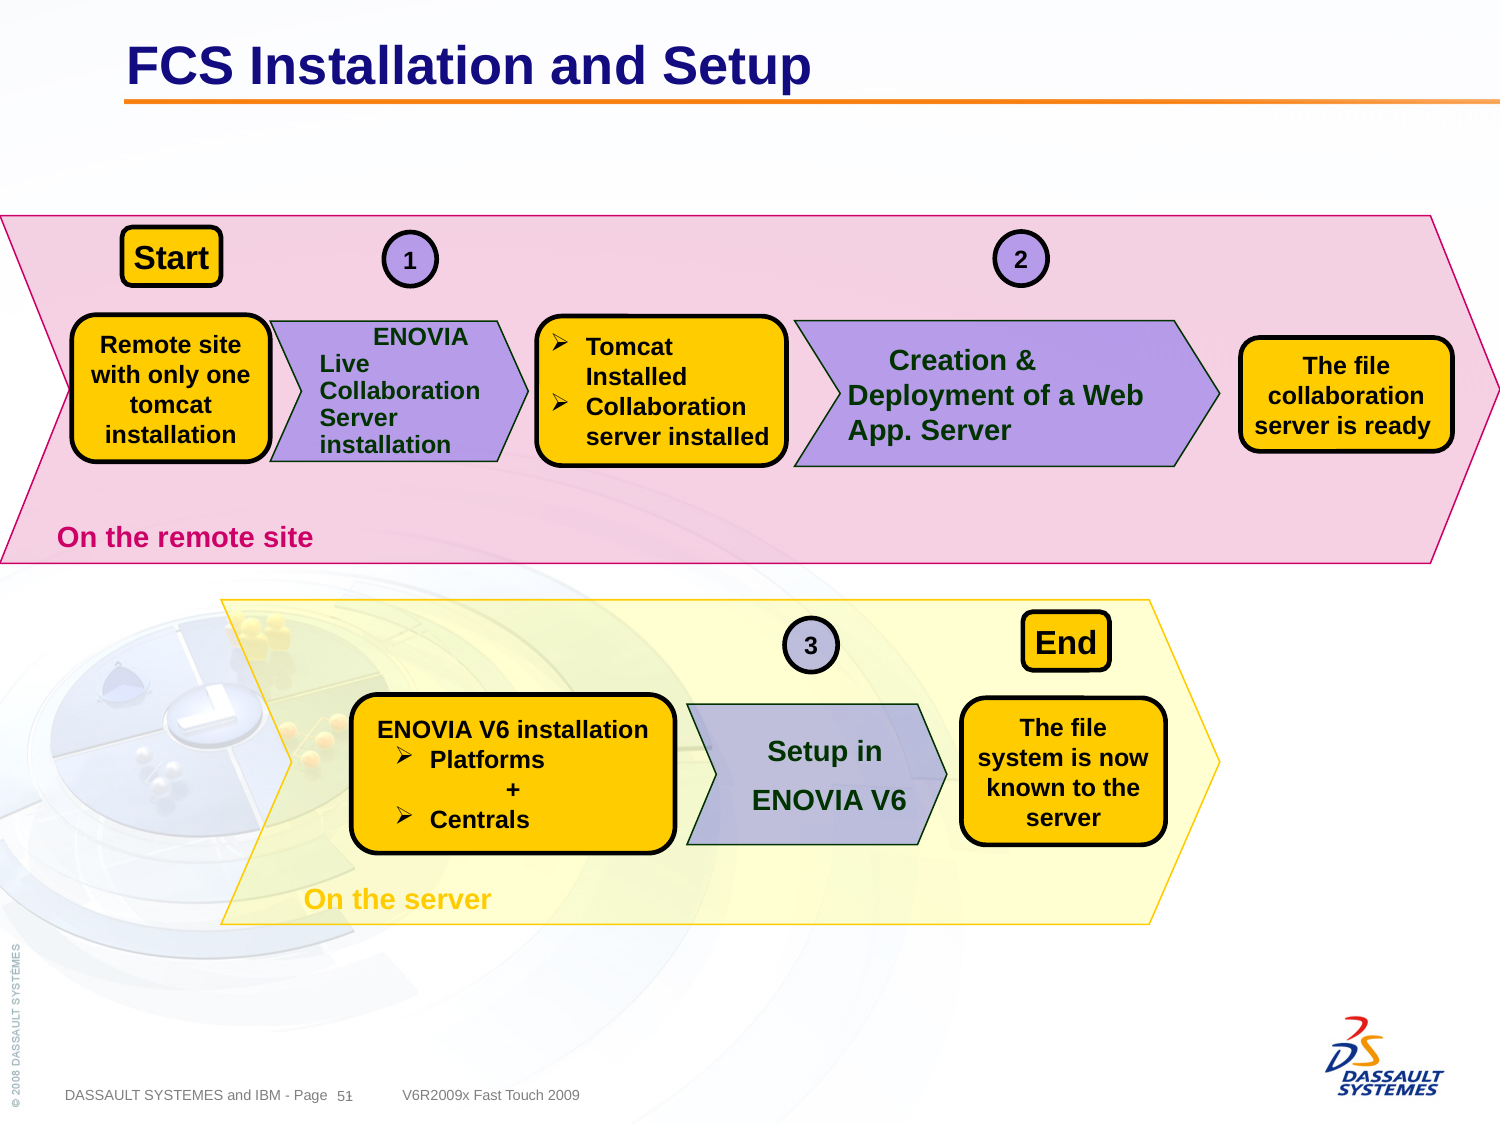

# FCS Installation and Setup

Start
2
1
Remote site with only one tomcat installation
Tomcat Installed
Collaboration server installed
     Creation & Deployment of a Web App. Server
ENOVIA Live Collaboration Server installation
The file collaboration server is ready
On the remote site

End
3
ENOVIA V6 installation
Platforms
+
Centrals
The file system is now known to the server
  Setup in
   ENOVIA V6
On the server